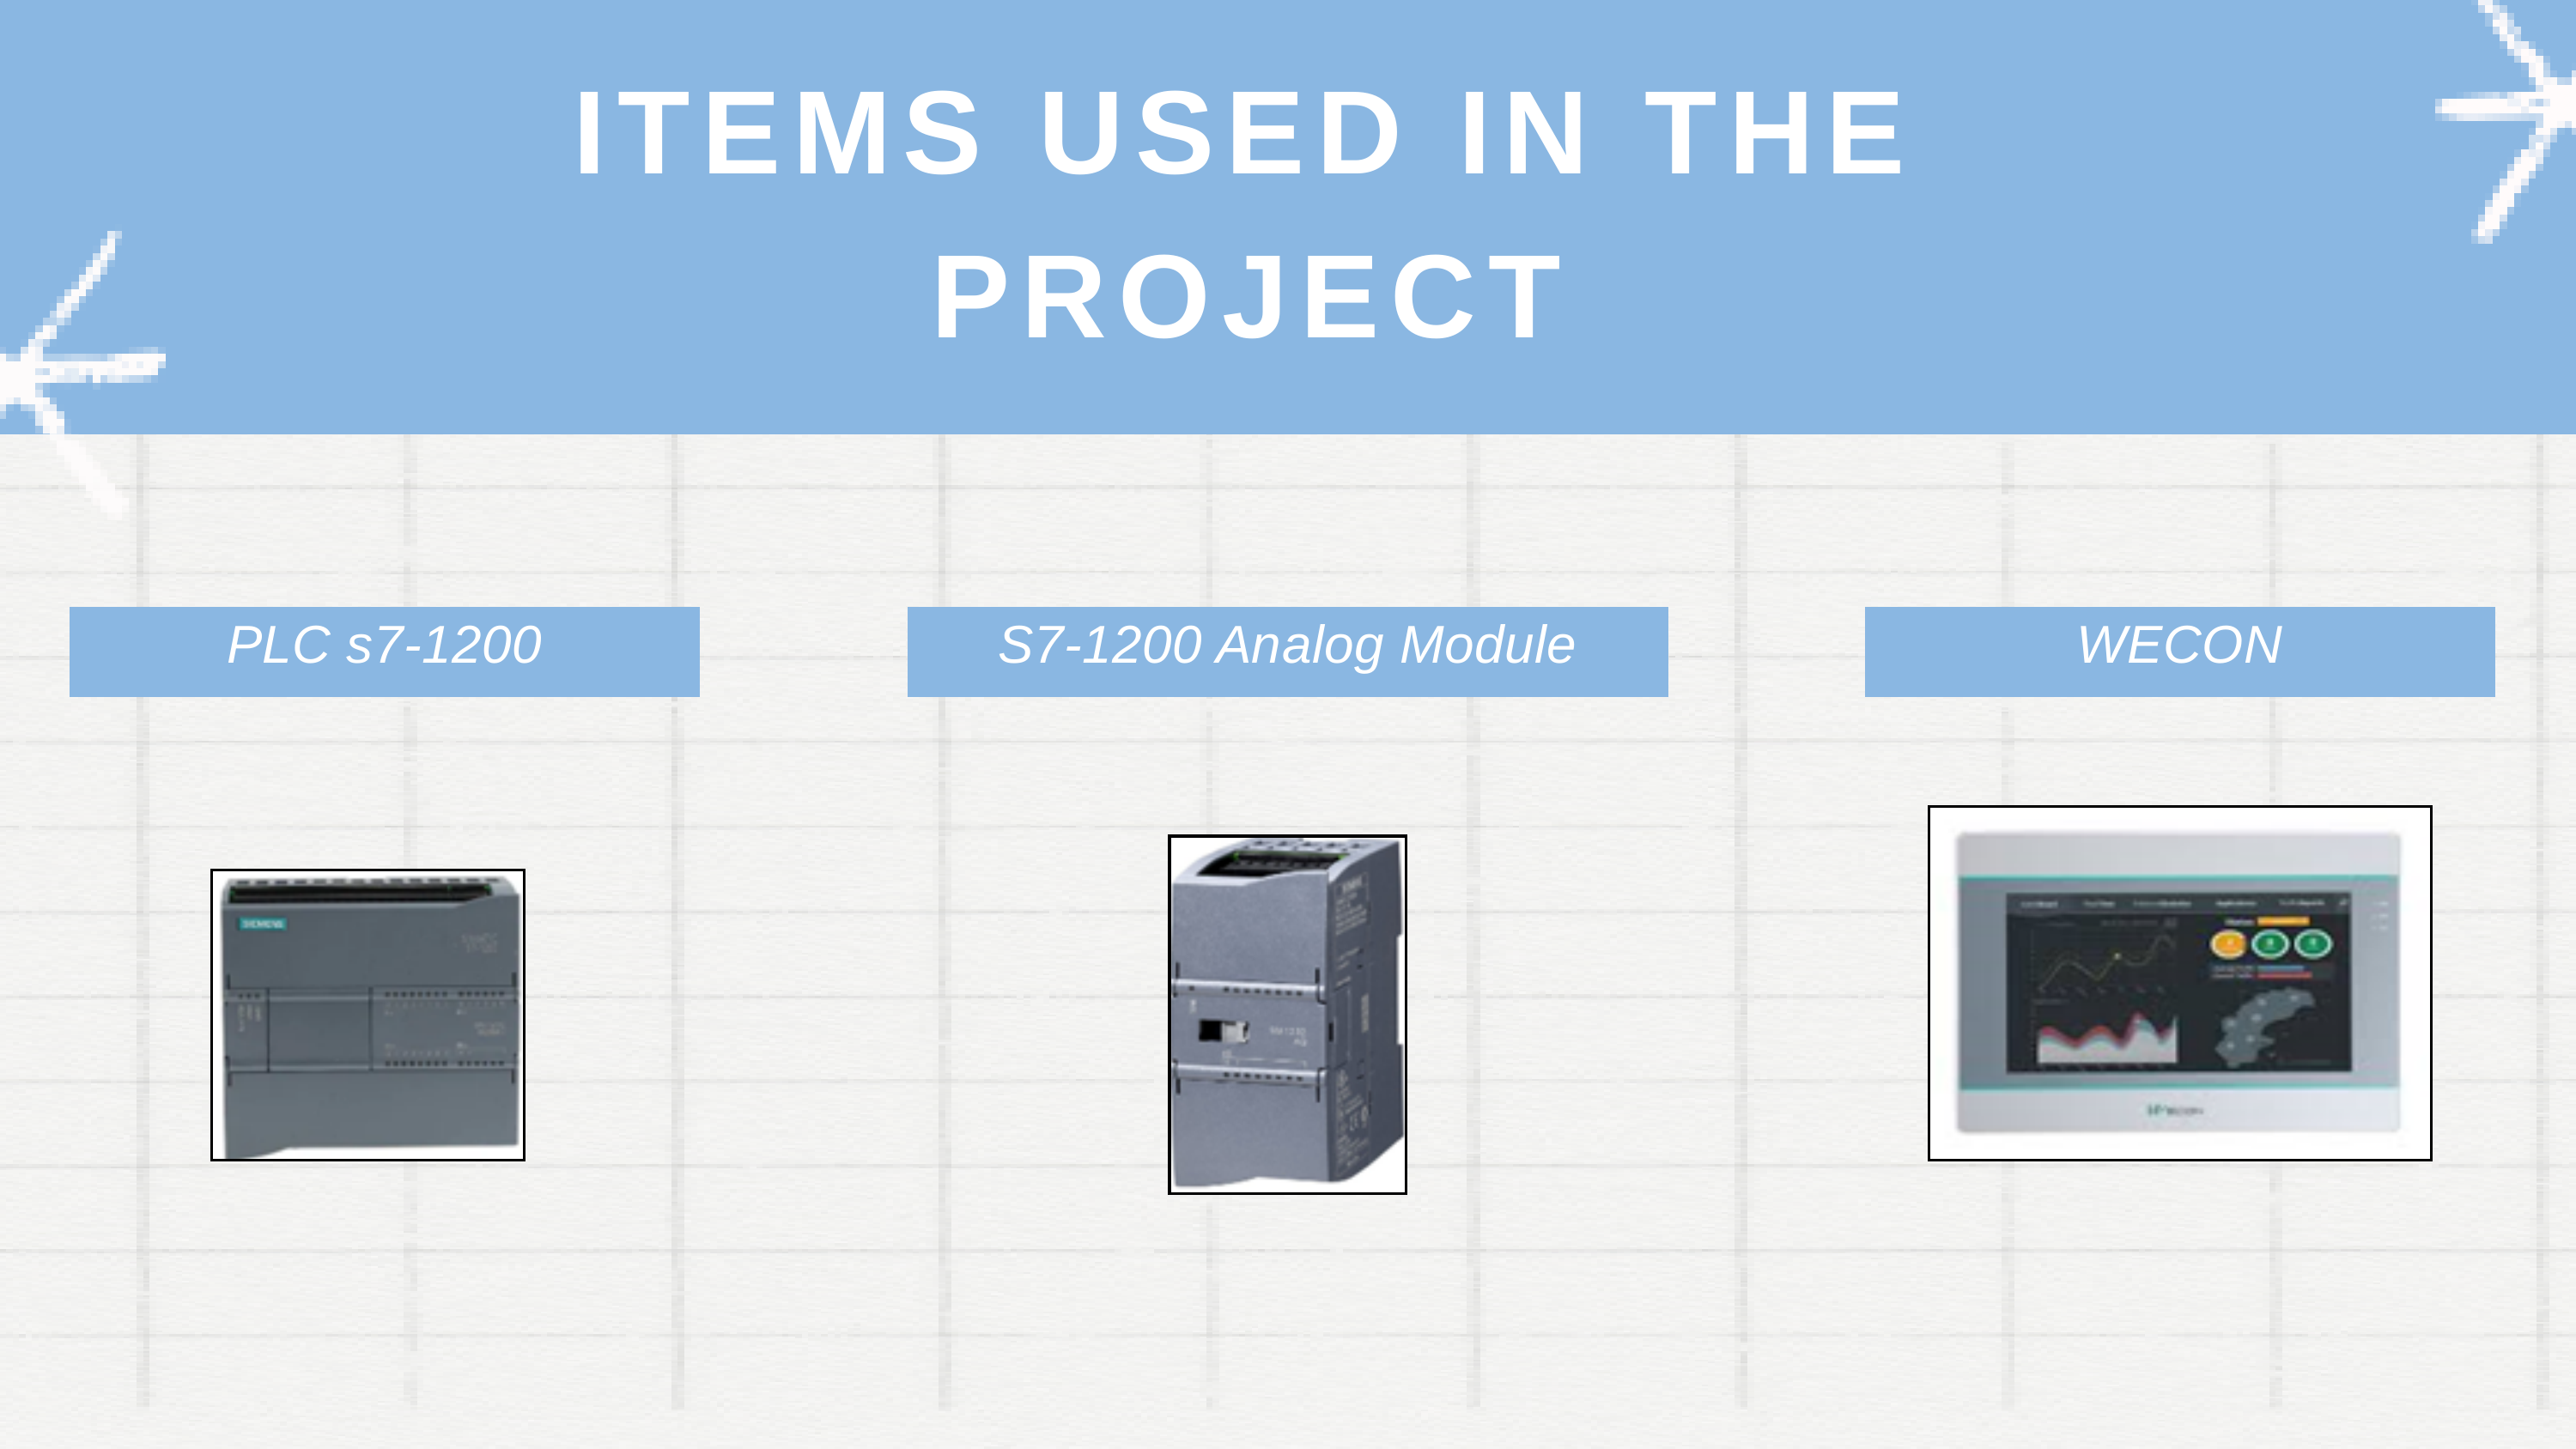

ITEMS USED IN THE PROJECT

PLC s7-1200

S7-1200 Analog Module

WECON